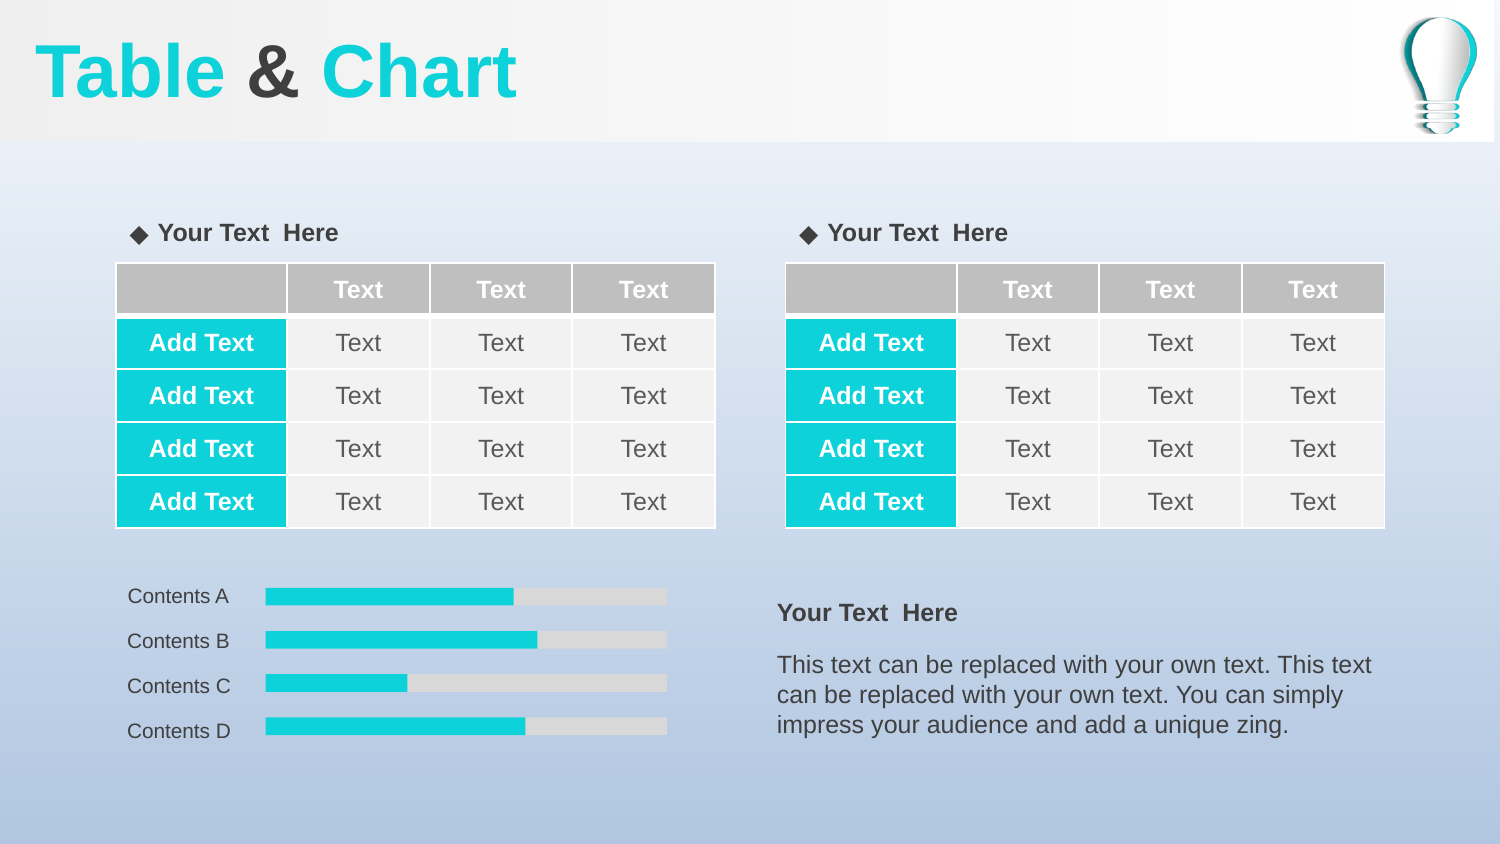

# Table & Chart
Your Text  Here
Your Text  Here
|  | Text | Text | Text |
| --- | --- | --- | --- |
| Add Text | Text | Text | Text |
| Add Text | Text | Text | Text |
| Add Text | Text | Text | Text |
| Add Text | Text | Text | Text |
|  | Text | Text | Text |
| --- | --- | --- | --- |
| Add Text | Text | Text | Text |
| Add Text | Text | Text | Text |
| Add Text | Text | Text | Text |
| Add Text | Text | Text | Text |
Contents A
Contents B
Contents C
Contents D

Your Text  Here
This text can be replaced with your own text. This text can be replaced with your own text. You can simply impress your audience and add a unique zing.